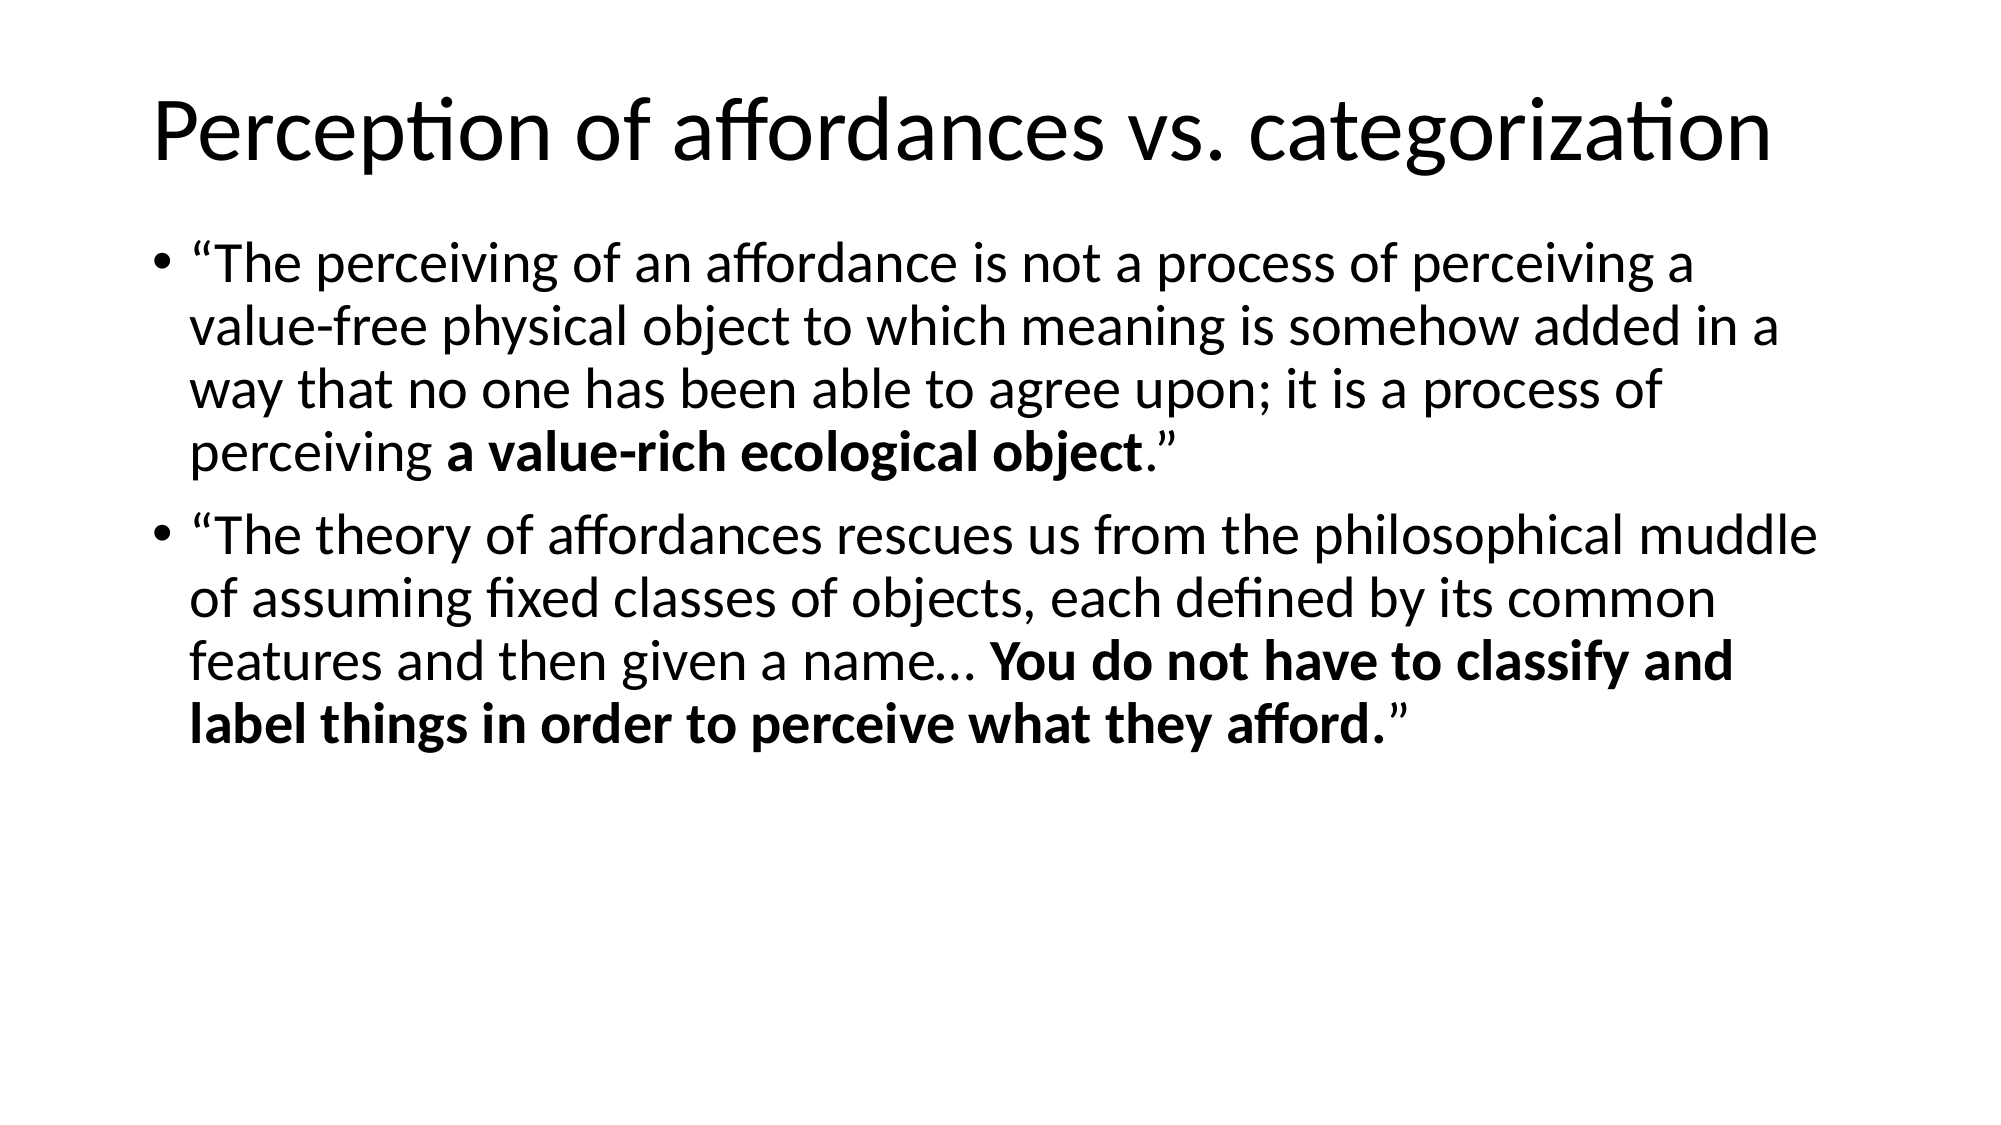

# Perception of affordances vs. categorization
“The perceiving of an affordance is not a process of perceiving a value-free physical object to which meaning is somehow added in a way that no one has been able to agree upon; it is a process of perceiving a value-rich ecological object.”
“The theory of affordances rescues us from the philosophical muddle of assuming fixed classes of objects, each defined by its common features and then given a name… You do not have to classify and label things in order to perceive what they afford.”